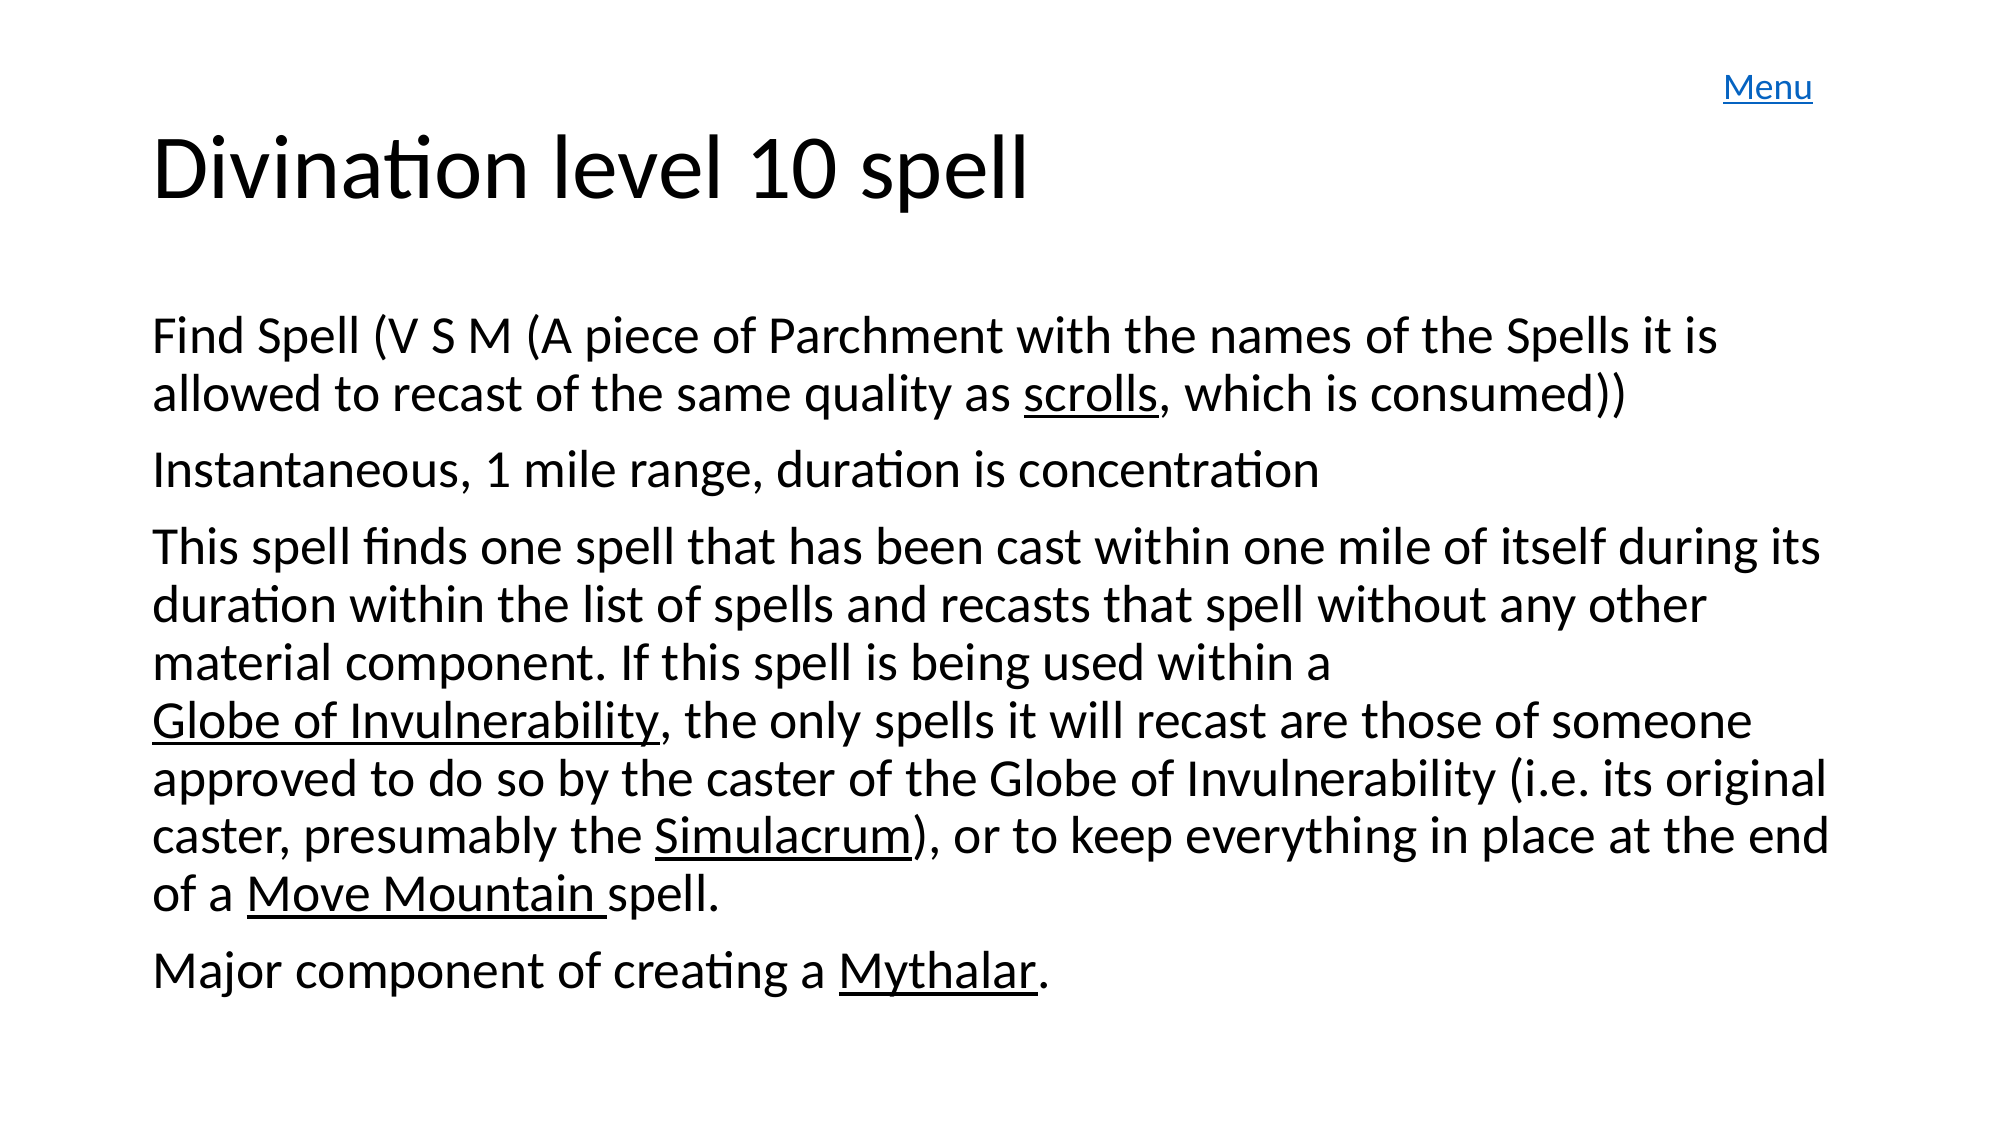

Menu
# Divination level 10 spell
Find Spell (V S M (A piece of Parchment with the names of the Spells it is allowed to recast of the same quality as scrolls, which is consumed))
Instantaneous, 1 mile range, duration is concentration
This spell finds one spell that has been cast within one mile of itself during its duration within the list of spells and recasts that spell without any other material component. If this spell is being used within a Globe of Invulnerability, the only spells it will recast are those of someone approved to do so by the caster of the Globe of Invulnerability (i.e. its original caster, presumably the Simulacrum), or to keep everything in place at the end of a Move Mountain spell.
Major component of creating a Mythalar.